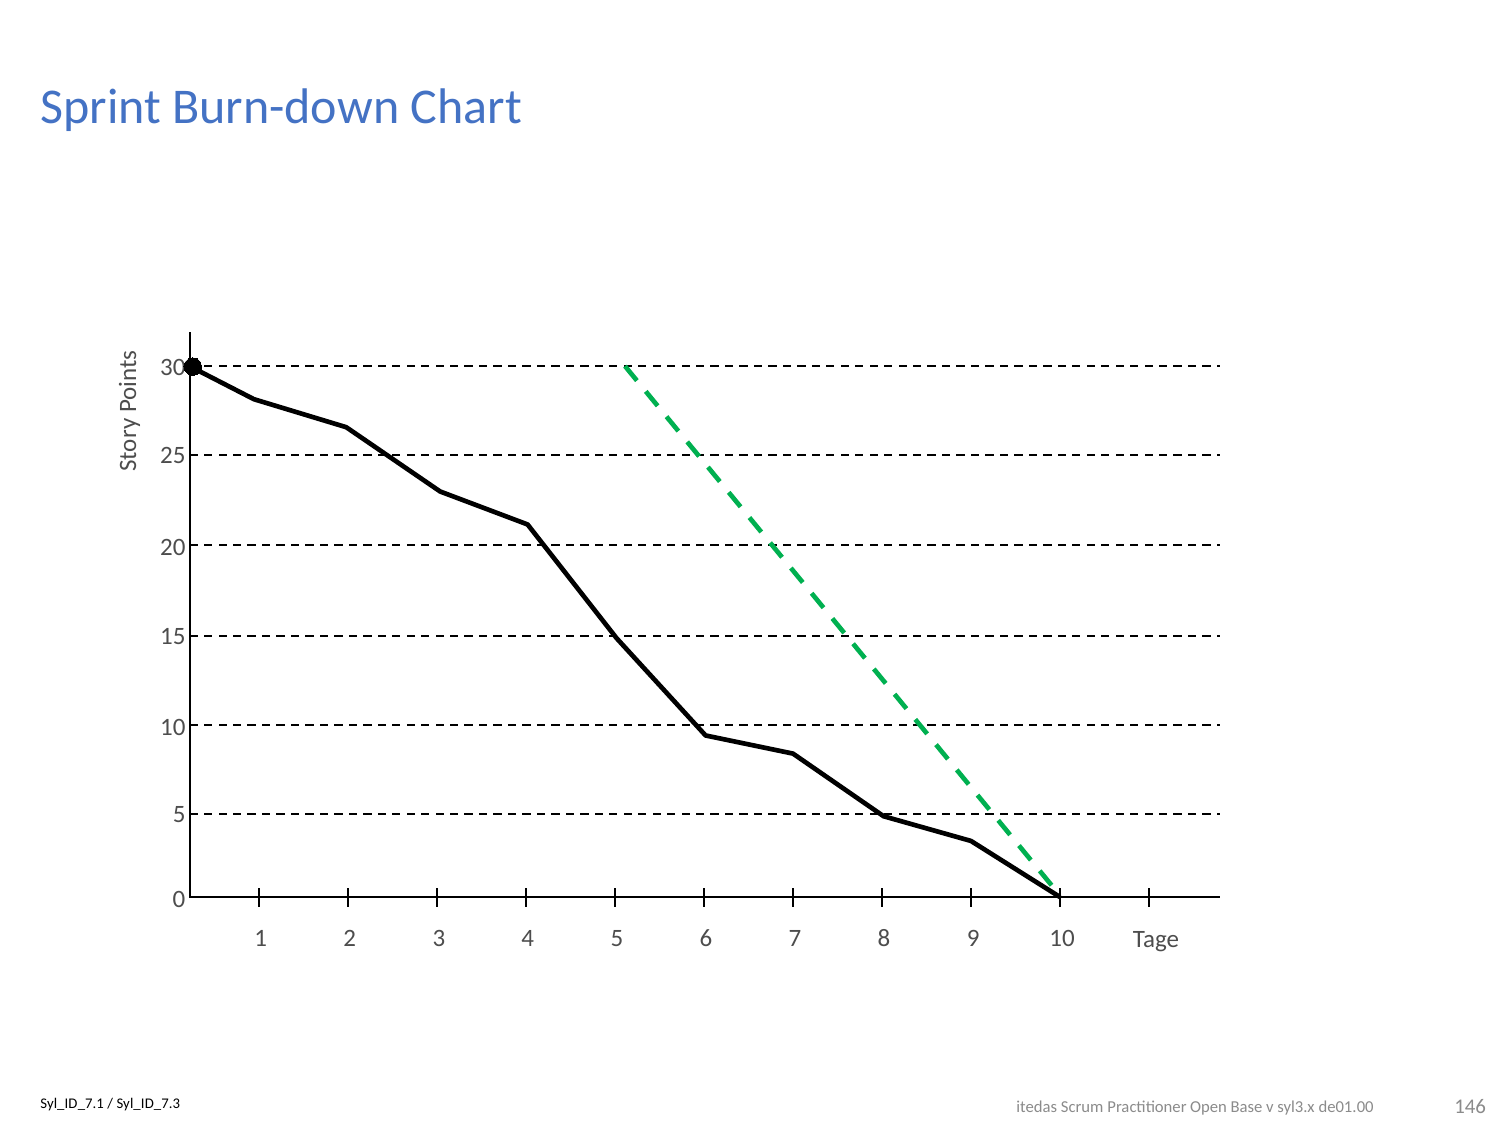

# Sprint Burn-down Chart
30

Story Points
25
20
15
10
5
0
1
2
3
4
5
6
7
8
9
10
Tage
146
Syl_ID_7.1 / Syl_ID_7.3
itedas Scrum Practitioner Open Base v syl3.x de01.00